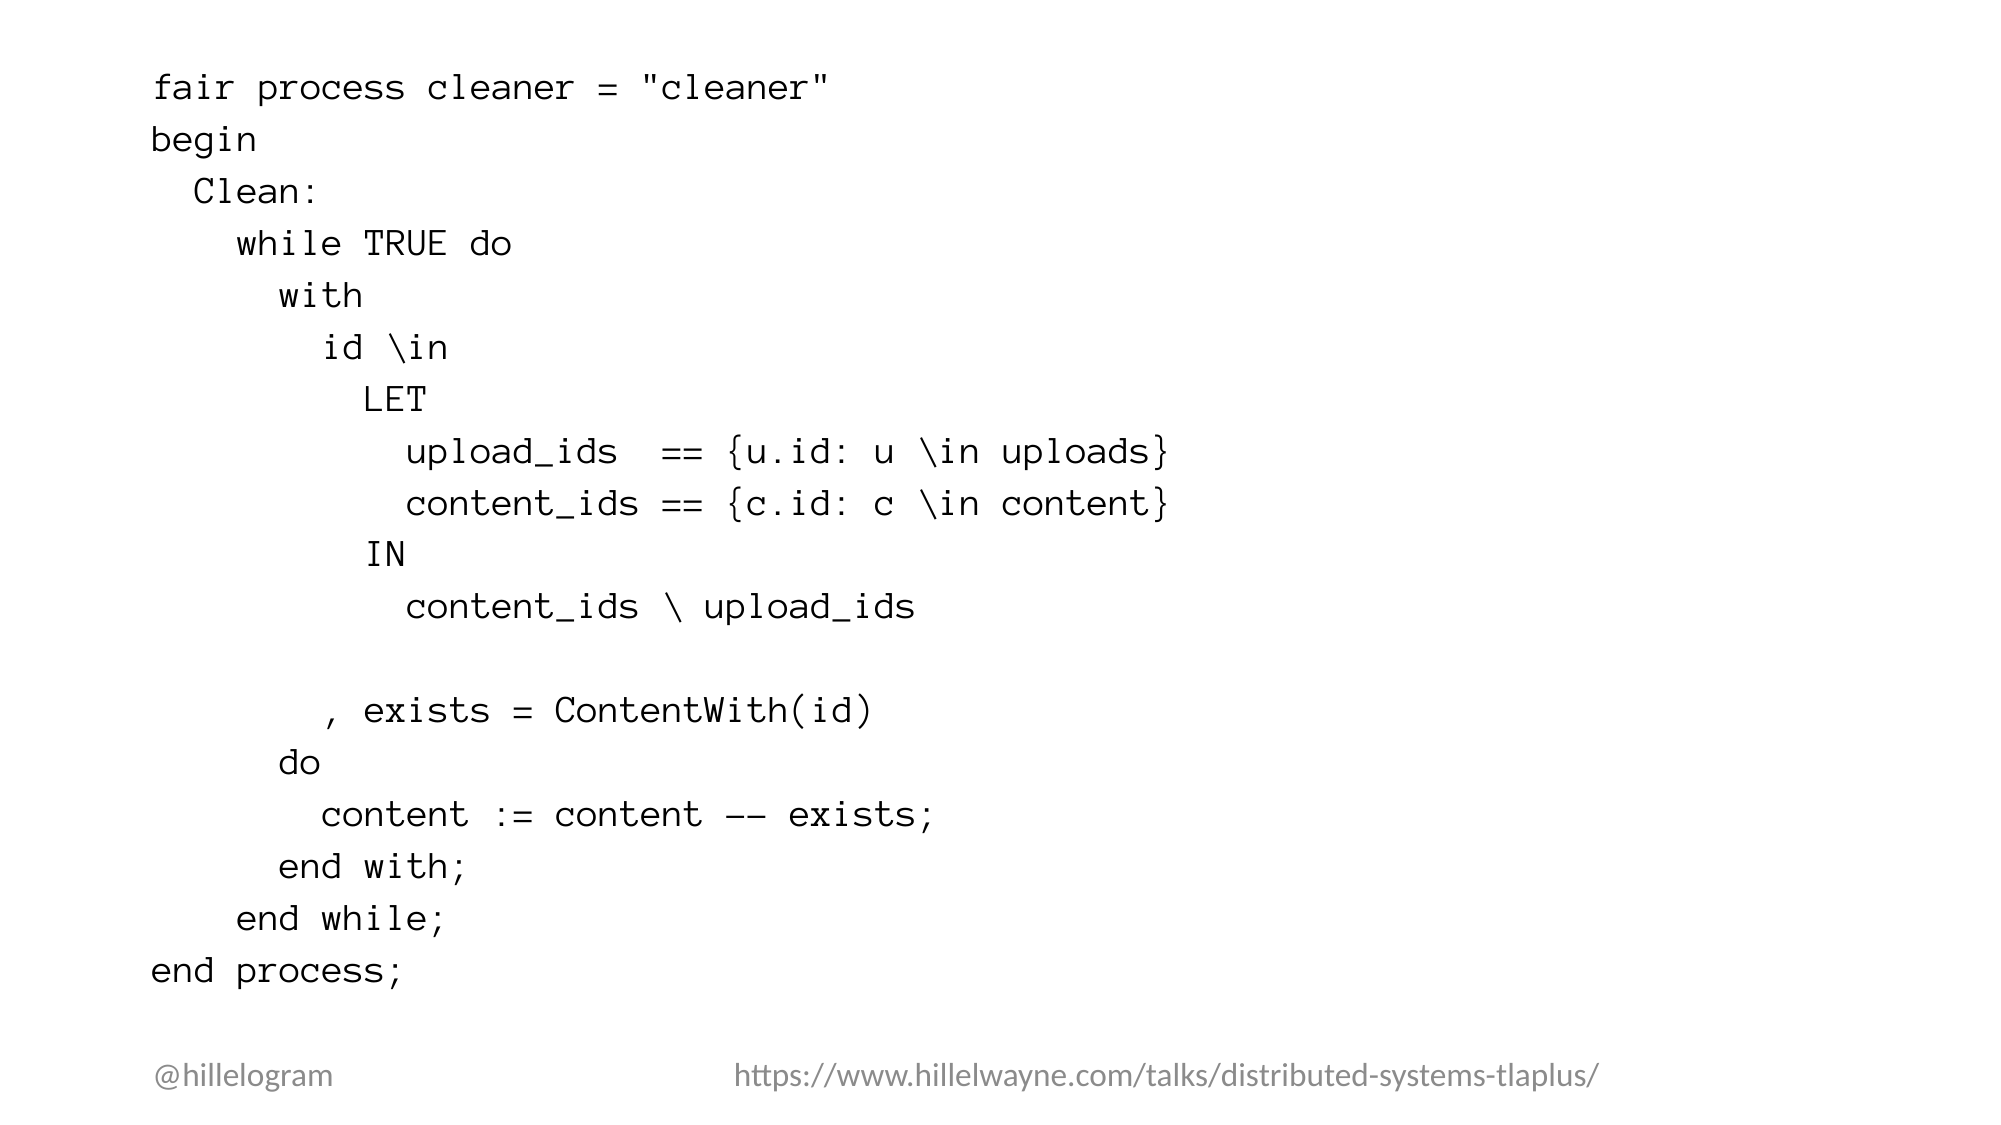

fair process cleaner = "cleaner"
begin
  Clean:
    while TRUE do
      with
        id \in
          LET
            upload_ids  == {u.id: u \in uploads}
            content_ids == {c.id: c \in content}
          IN
            content_ids \ upload_ids

        , exists = ContentWith(id)
      do
        content := content -- exists;
      end with;
    end while;
end process;
@hillelogram
https://www.hillelwayne.com/talks/distributed-systems-tlaplus/